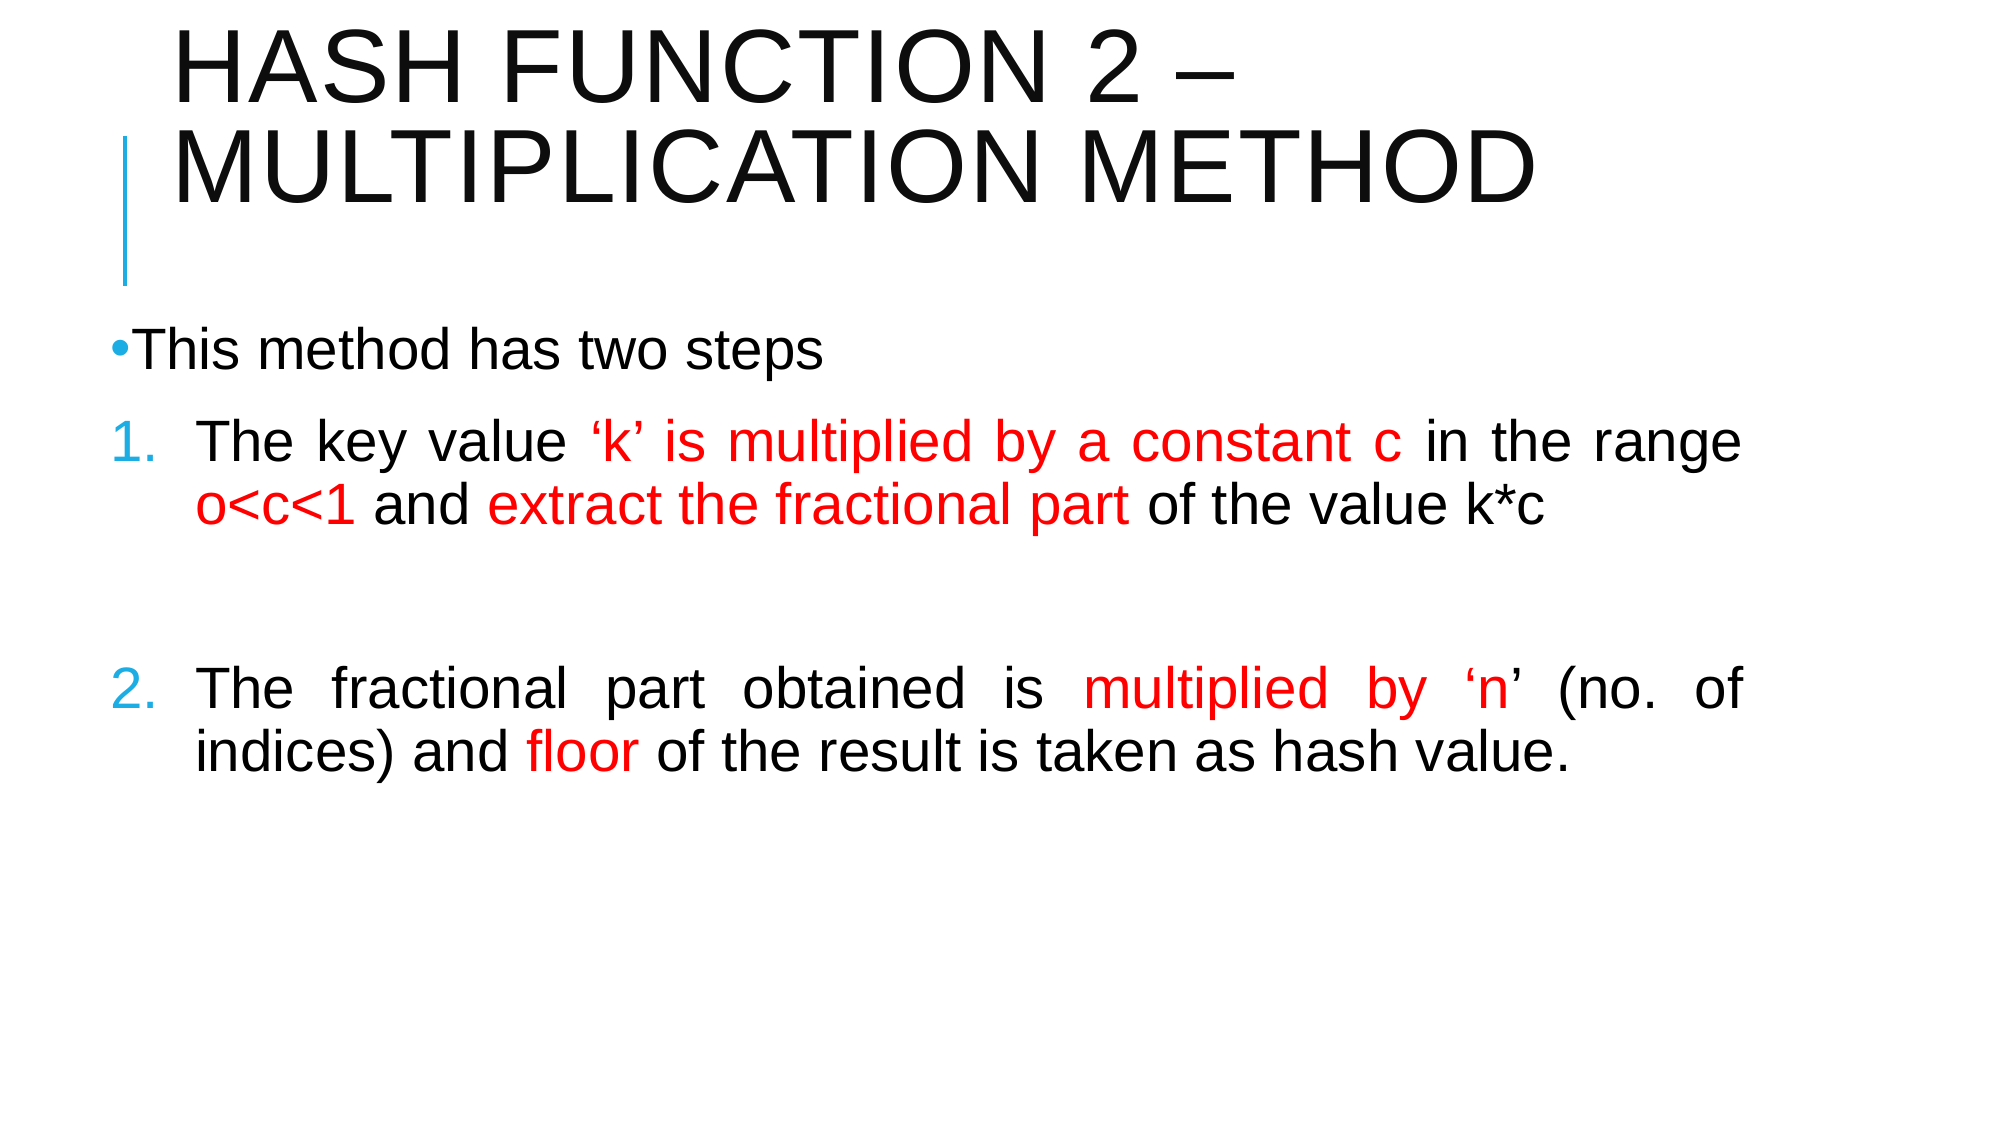

# Hash Function 2 – Multiplication method
This method has two steps
The key value ‘k’ is multiplied by a constant c in the range o<c<1 and extract the fractional part of the value k*c

The fractional part obtained is multiplied by ‘n’ (no. of indices) and floor of the result is taken as hash value.